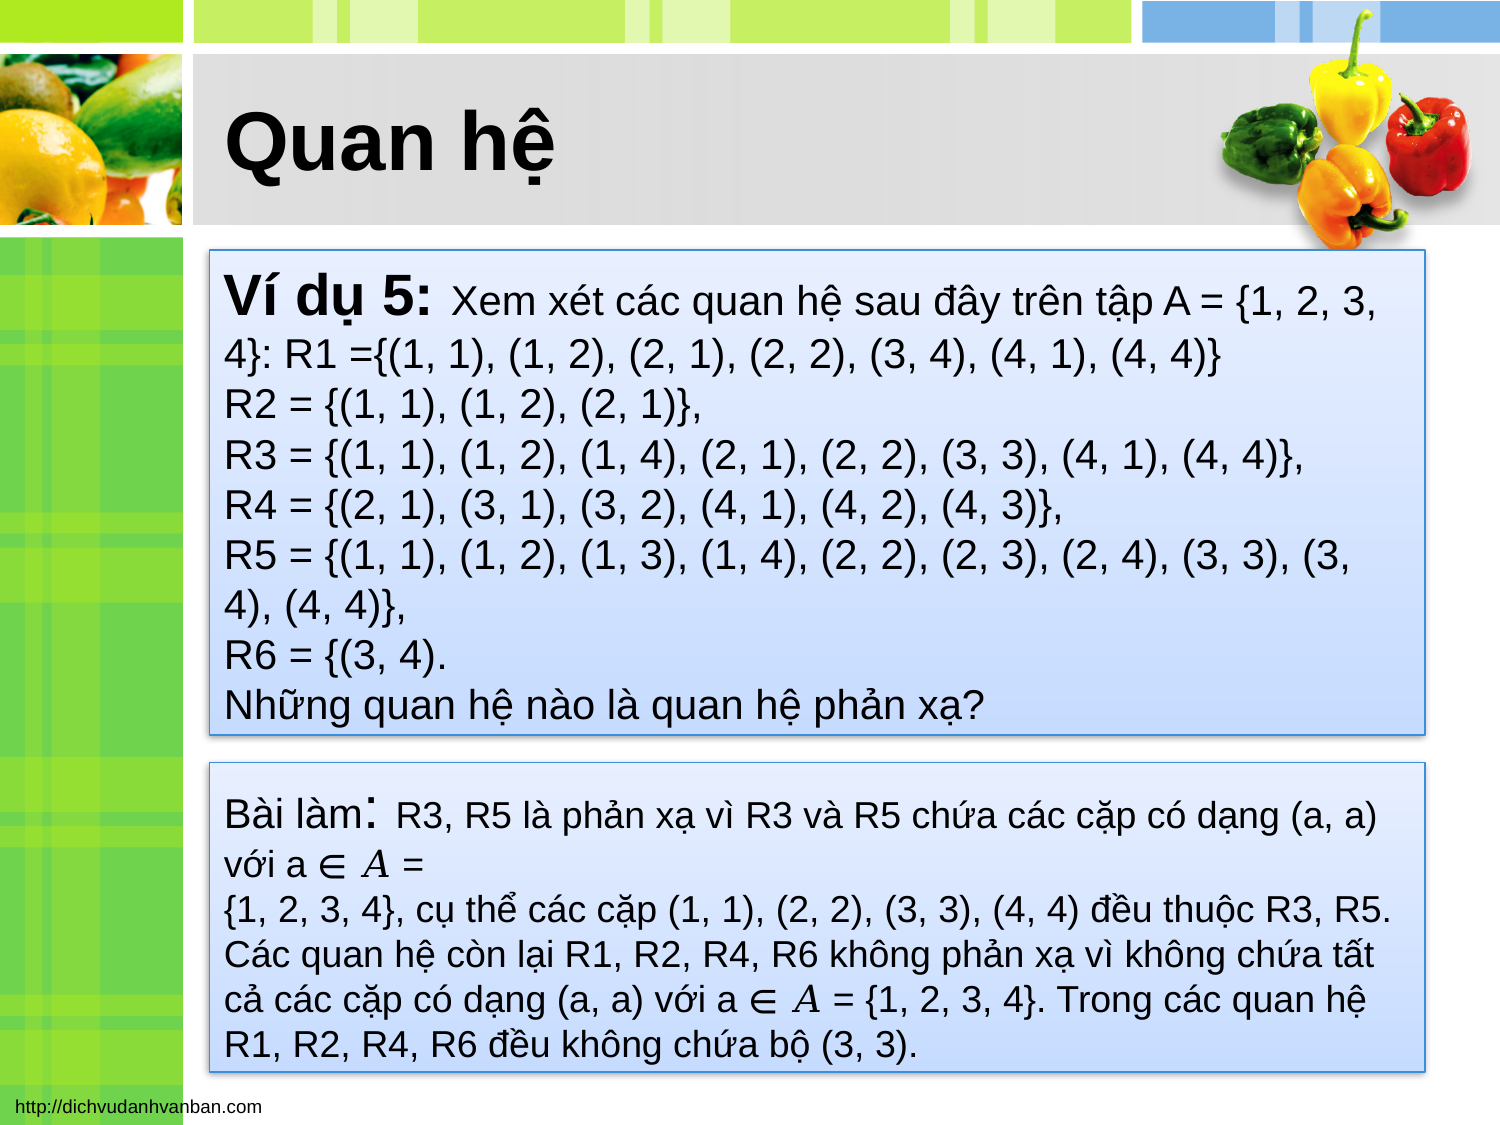

# Quan hệ
Ví dụ 5: Xem xét các quan hệ sau đây trên tập A = {1, 2, 3, 4}: R1 ={(1, 1), (1, 2), (2, 1), (2, 2), (3, 4), (4, 1), (4, 4)}
R2 = {(1, 1), (1, 2), (2, 1)},
R3 = {(1, 1), (1, 2), (1, 4), (2, 1), (2, 2), (3, 3), (4, 1), (4, 4)},
R4 = {(2, 1), (3, 1), (3, 2), (4, 1), (4, 2), (4, 3)},
R5 = {(1, 1), (1, 2), (1, 3), (1, 4), (2, 2), (2, 3), (2, 4), (3, 3), (3, 4), (4, 4)},
R6 = {(3, 4).
Những quan hệ nào là quan hệ phản xạ?
Bài làm: R3, R5 là phản xạ vì R3 và R5 chứa các cặp có dạng (a, a) với a ∈ 𝐴 =
{1, 2, 3, 4}, cụ thể các cặp (1, 1), (2, 2), (3, 3), (4, 4) đều thuộc R3, R5.
Các quan hệ còn lại R1, R2, R4, R6 không phản xạ vì không chứa tất cả các cặp có dạng (a, a) với a ∈ 𝐴 = {1, 2, 3, 4}. Trong các quan hệ R1, R2, R4, R6 đều không chứa bộ (3, 3).